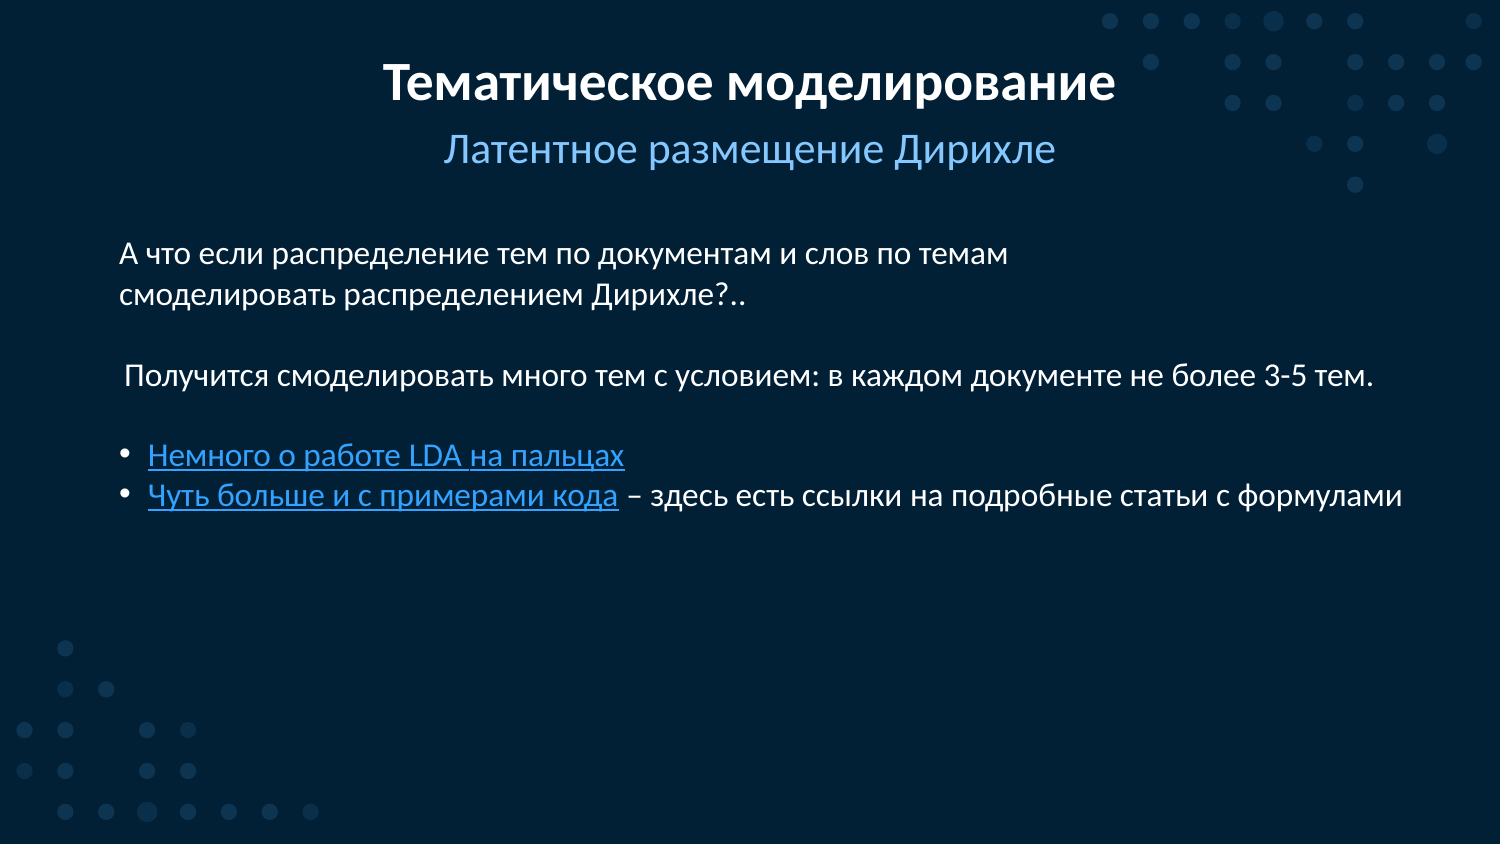

# Тематическое моделирование
Латентное размещение Дирихле
А что если распределение тем по документам и слов по темам
смоделировать распределением Дирихле?..
Получится смоделировать много тем с условием: в каждом документе не более 3-5 тем.
Немного о работе LDA на пальцах
Чуть больше и с примерами кода – здесь есть ссылки на подробные статьи с формулами